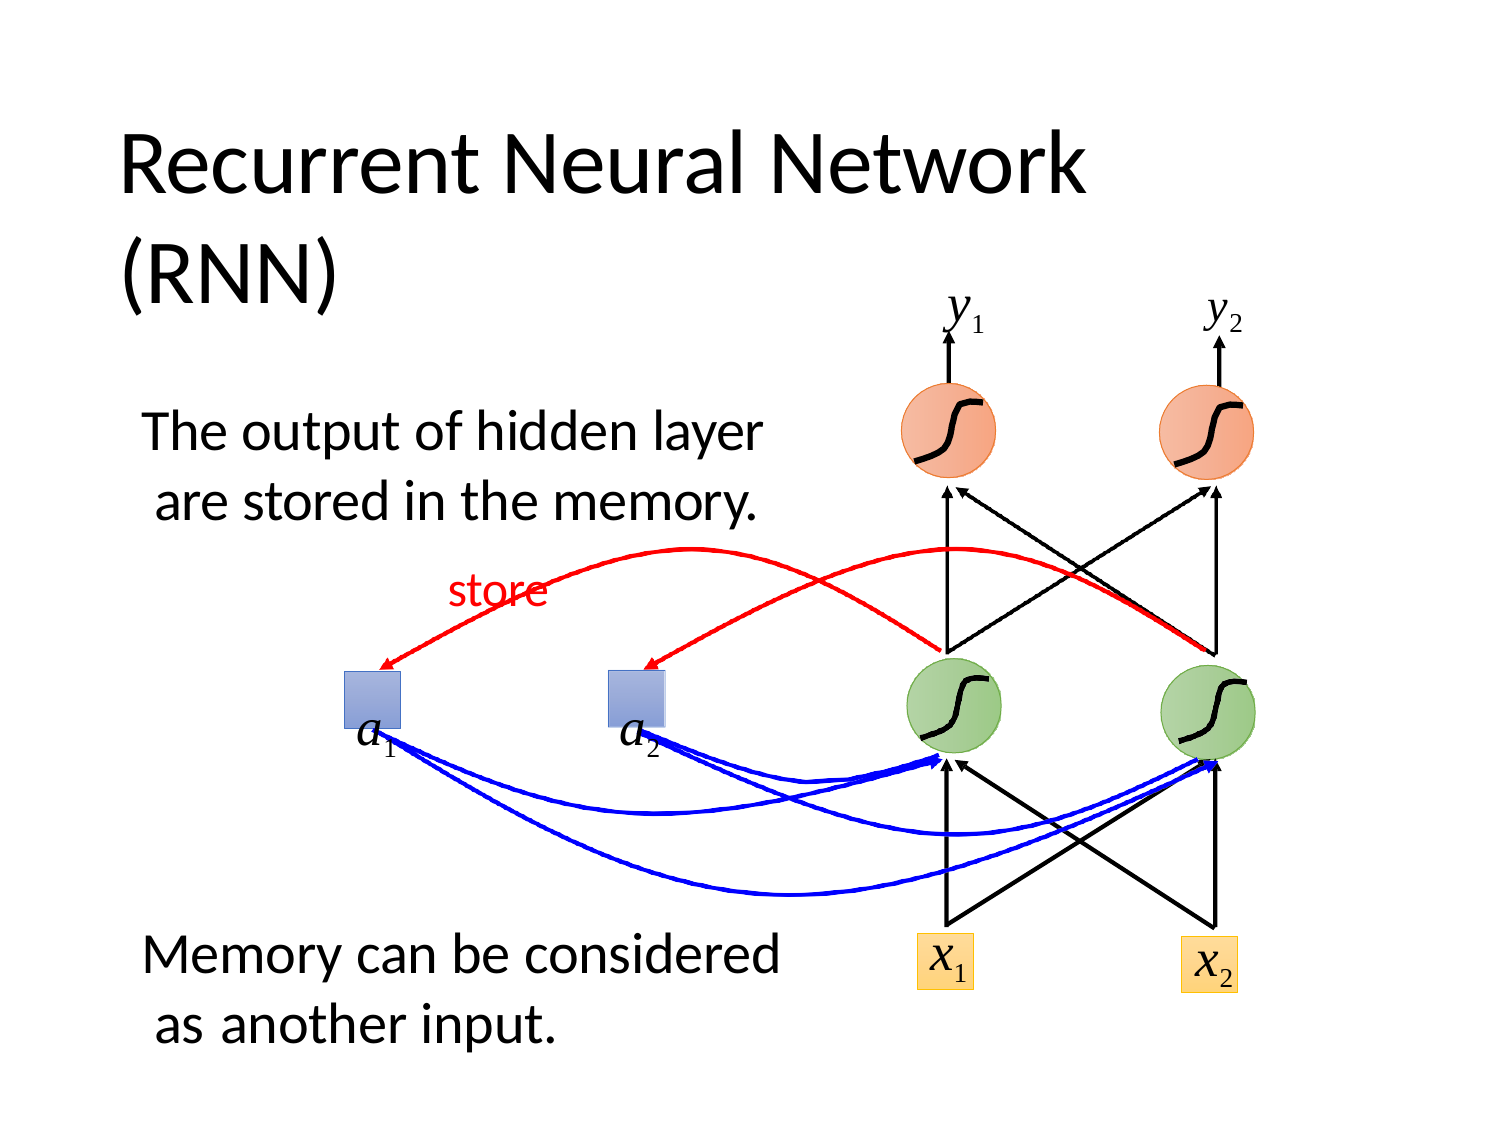

# Recurrent Neural Network (RNN)
y1	y2
The output of hidden layer  are stored in the memory.
store

a1	a2

Memory can be considered  as	another input.
x1
x2